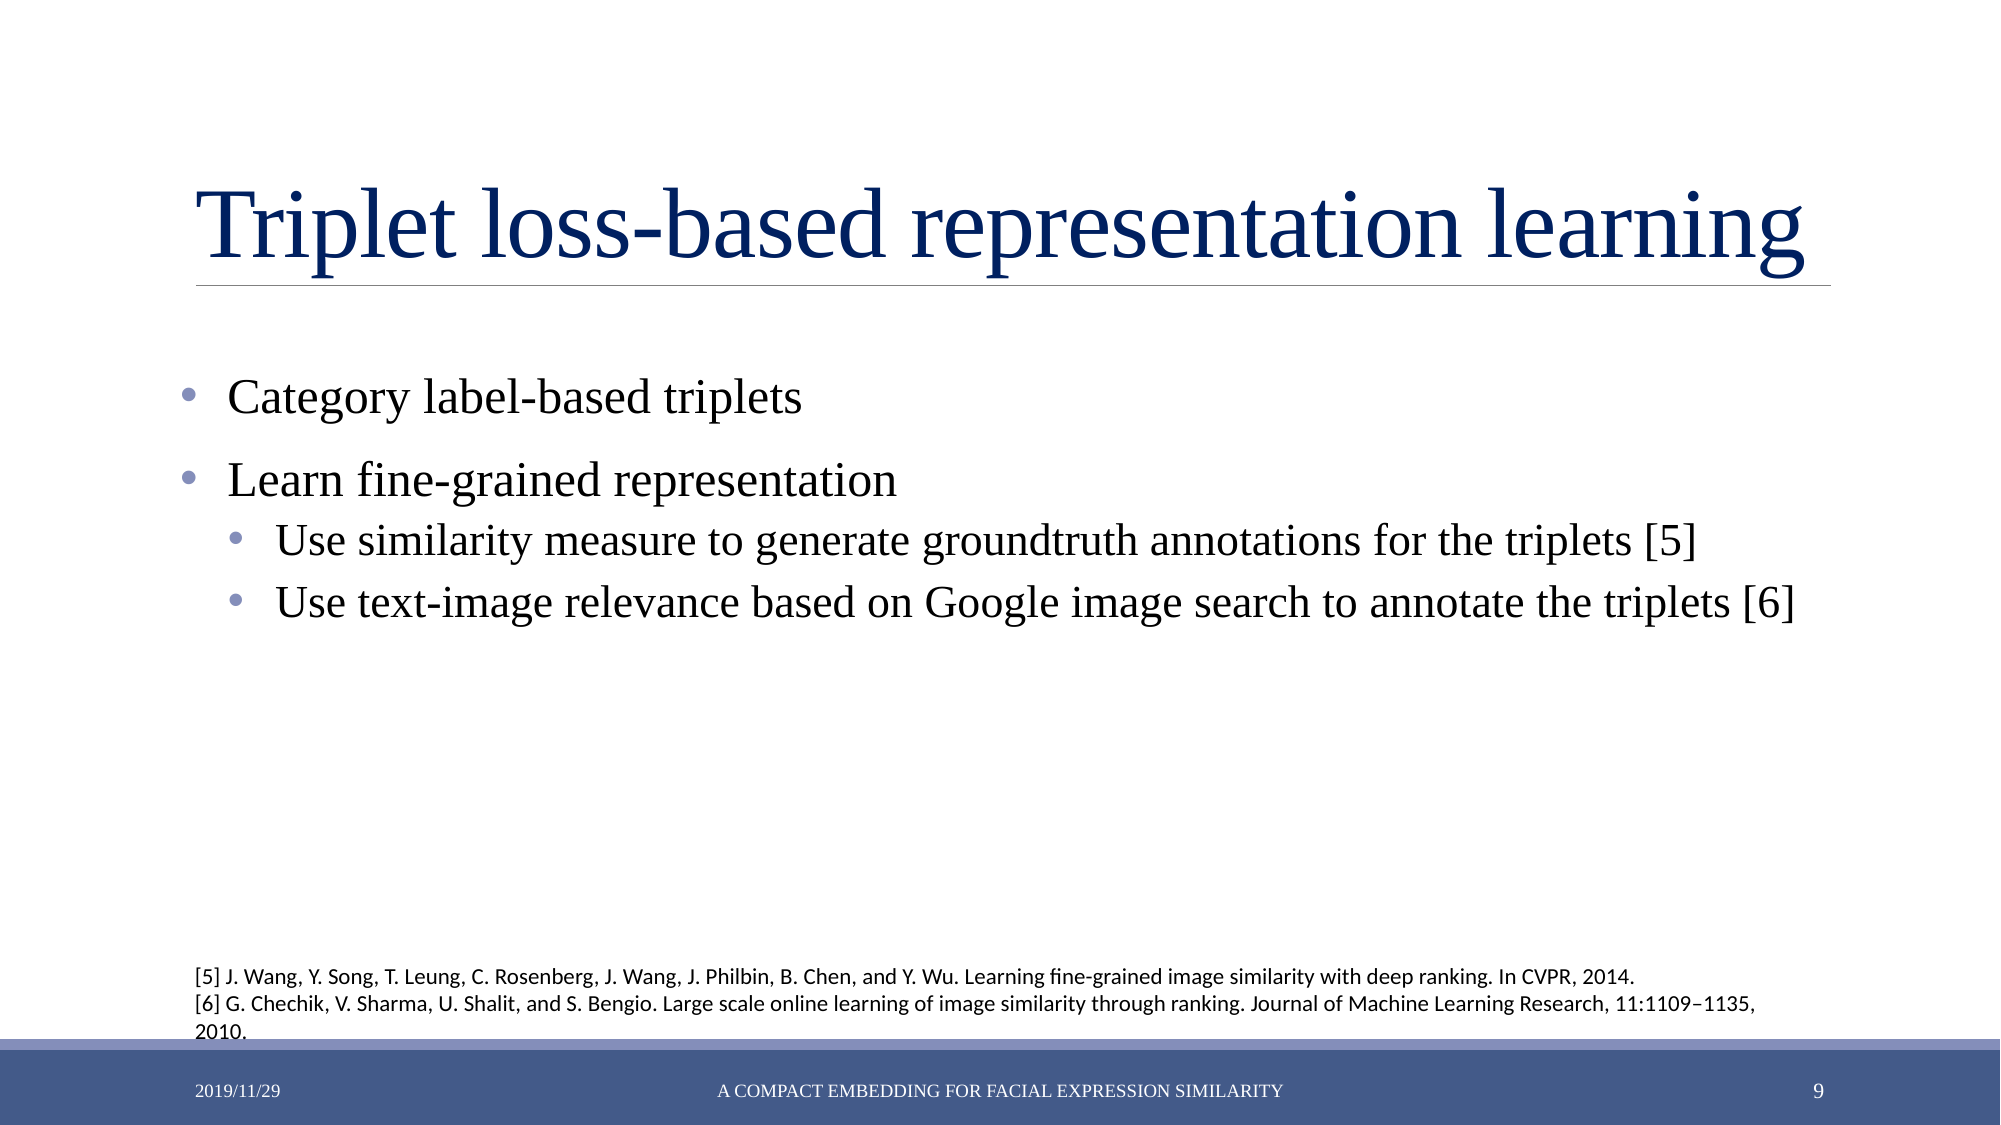

# Triplet loss-based representation learning
Category label-based triplets
Learn fine-grained representation
Use similarity measure to generate groundtruth annotations for the triplets [5]
Use text-image relevance based on Google image search to annotate the triplets [6]
[5] J. Wang, Y. Song, T. Leung, C. Rosenberg, J. Wang, J. Philbin, B. Chen, and Y. Wu. Learning fine-grained image similarity with deep ranking. In CVPR, 2014.
[6] G. Chechik, V. Sharma, U. Shalit, and S. Bengio. Large scale online learning of image similarity through ranking. Journal of Machine Learning Research, 11:1109–1135, 2010.
2019/11/29
A Compact Embedding for Facial Expression Similarity
9